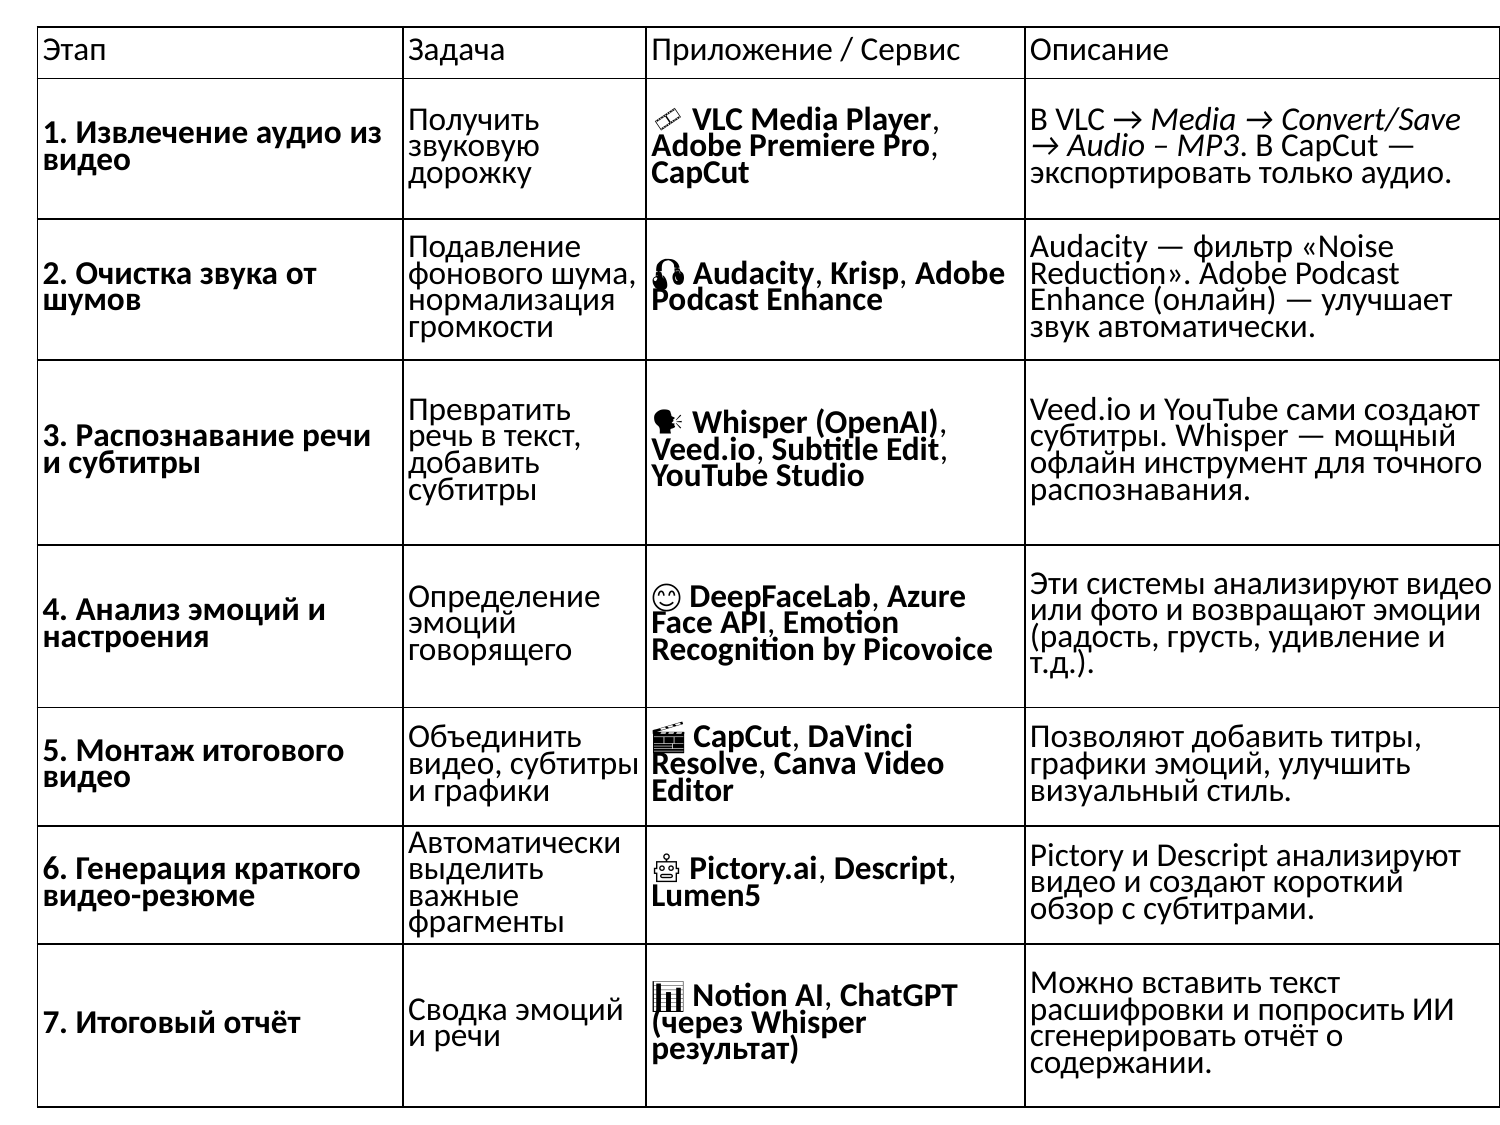

| Этап | Задача | Приложение / Сервис | Описание |
| --- | --- | --- | --- |
| 1. Извлечение аудио из видео | Получить звуковую дорожку | 🎞️ VLC Media Player, Adobe Premiere Pro, CapCut | В VLC → Media → Convert/Save → Audio – MP3. В CapCut — экспортировать только аудио. |
| 2. Очистка звука от шумов | Подавление фонового шума, нормализация громкости | 🎧 Audacity, Krisp, Adobe Podcast Enhance | Audacity — фильтр «Noise Reduction». Adobe Podcast Enhance (онлайн) — улучшает звук автоматически. |
| 3. Распознавание речи и субтитры | Превратить речь в текст, добавить субтитры | 🗣️ Whisper (OpenAI), Veed.io, Subtitle Edit, YouTube Studio | Veed.io и YouTube сами создают субтитры. Whisper — мощный офлайн инструмент для точного распознавания. |
| 4. Анализ эмоций и настроения | Определение эмоций говорящего | 😊 DeepFaceLab, Azure Face API, Emotion Recognition by Picovoice | Эти системы анализируют видео или фото и возвращают эмоции (радость, грусть, удивление и т.д.). |
| 5. Монтаж итогового видео | Объединить видео, субтитры и графики | 🎬 CapCut, DaVinci Resolve, Canva Video Editor | Позволяют добавить титры, графики эмоций, улучшить визуальный стиль. |
| 6. Генерация краткого видео-резюме | Автоматически выделить важные фрагменты | 🤖 Pictory.ai, Descript, Lumen5 | Pictory и Descript анализируют видео и создают короткий обзор с субтитрами. |
| 7. Итоговый отчёт | Сводка эмоций и речи | 📊 Notion AI, ChatGPT (через Whisper результат) | Можно вставить текст расшифровки и попросить ИИ сгенерировать отчёт о содержании. |
#